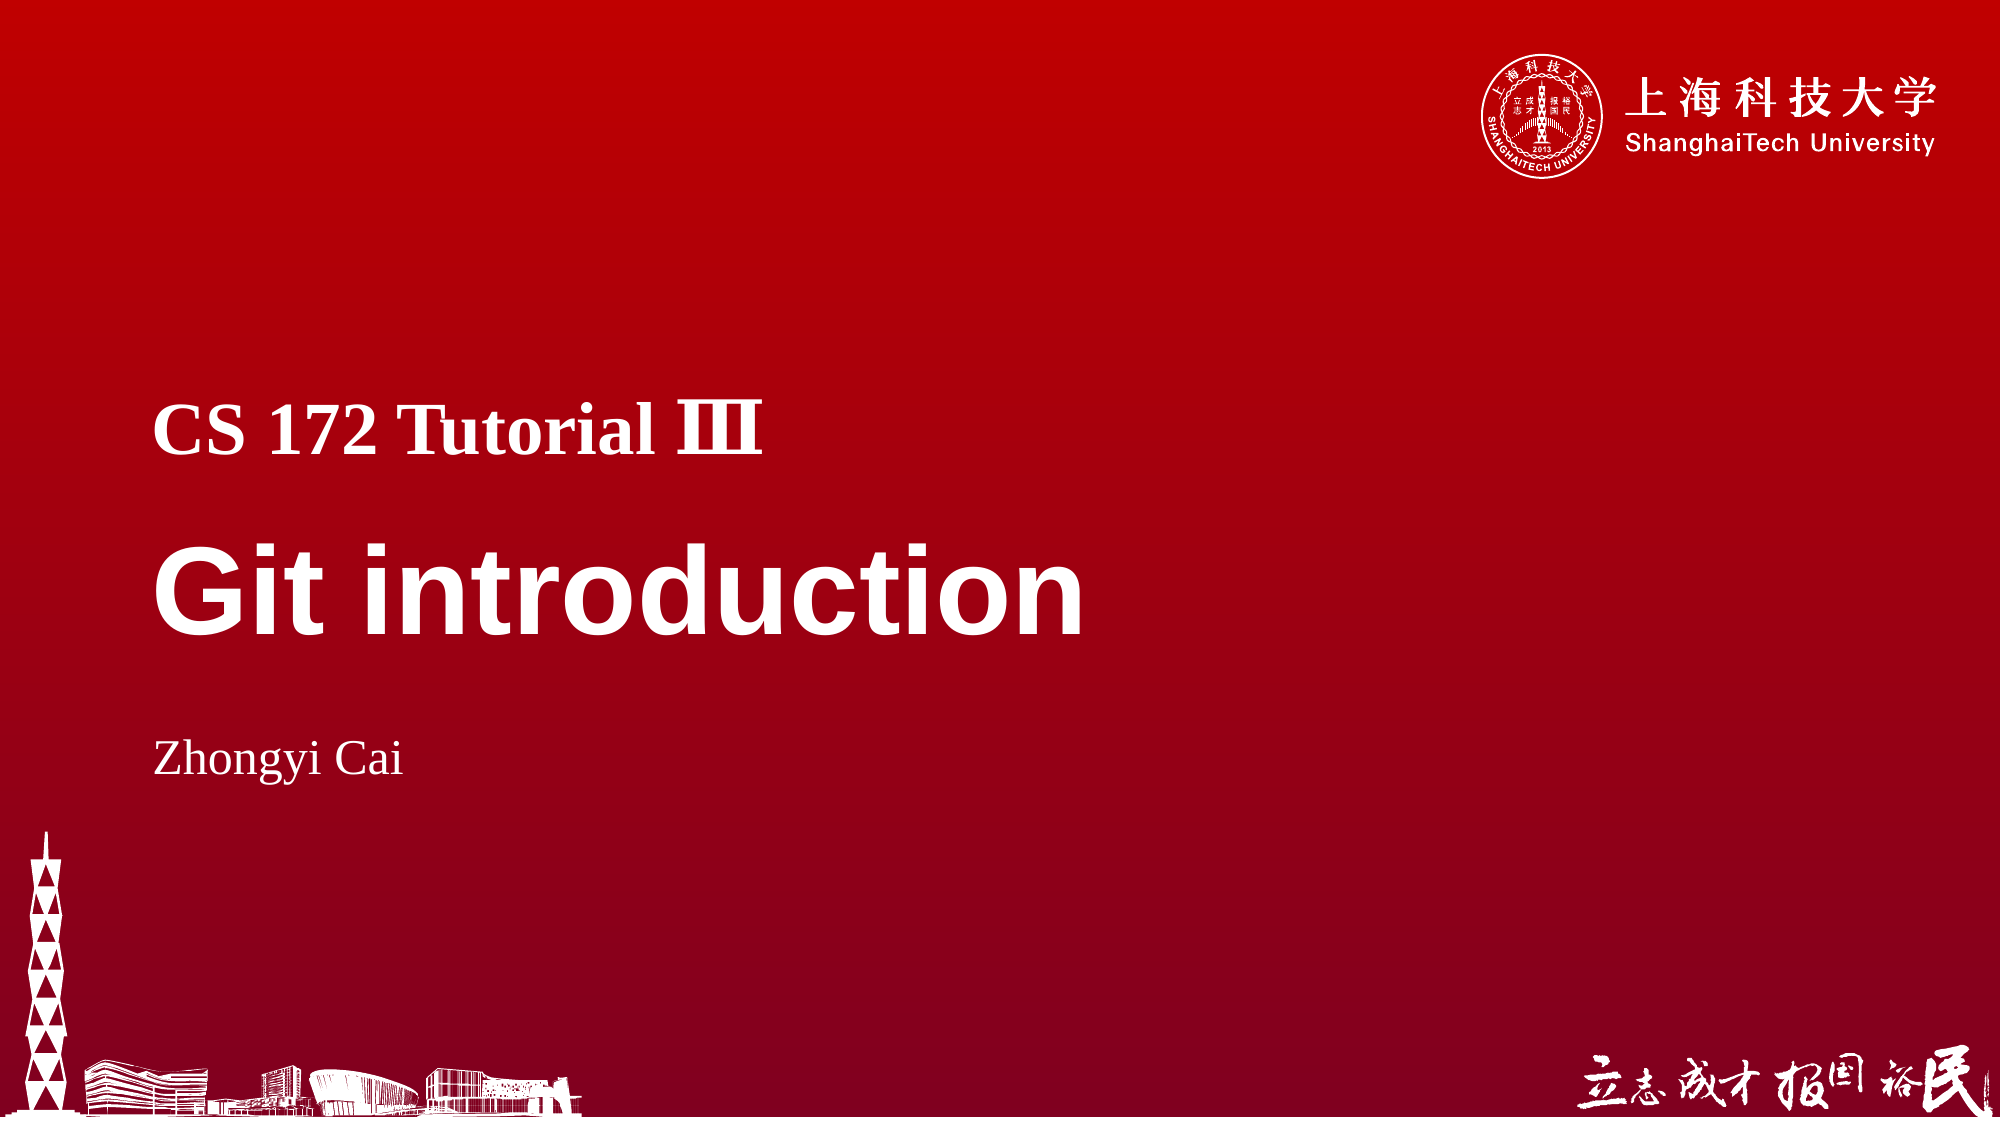

CS 172 Tutorial Ⅲ
# Git introduction
Zhongyi Cai